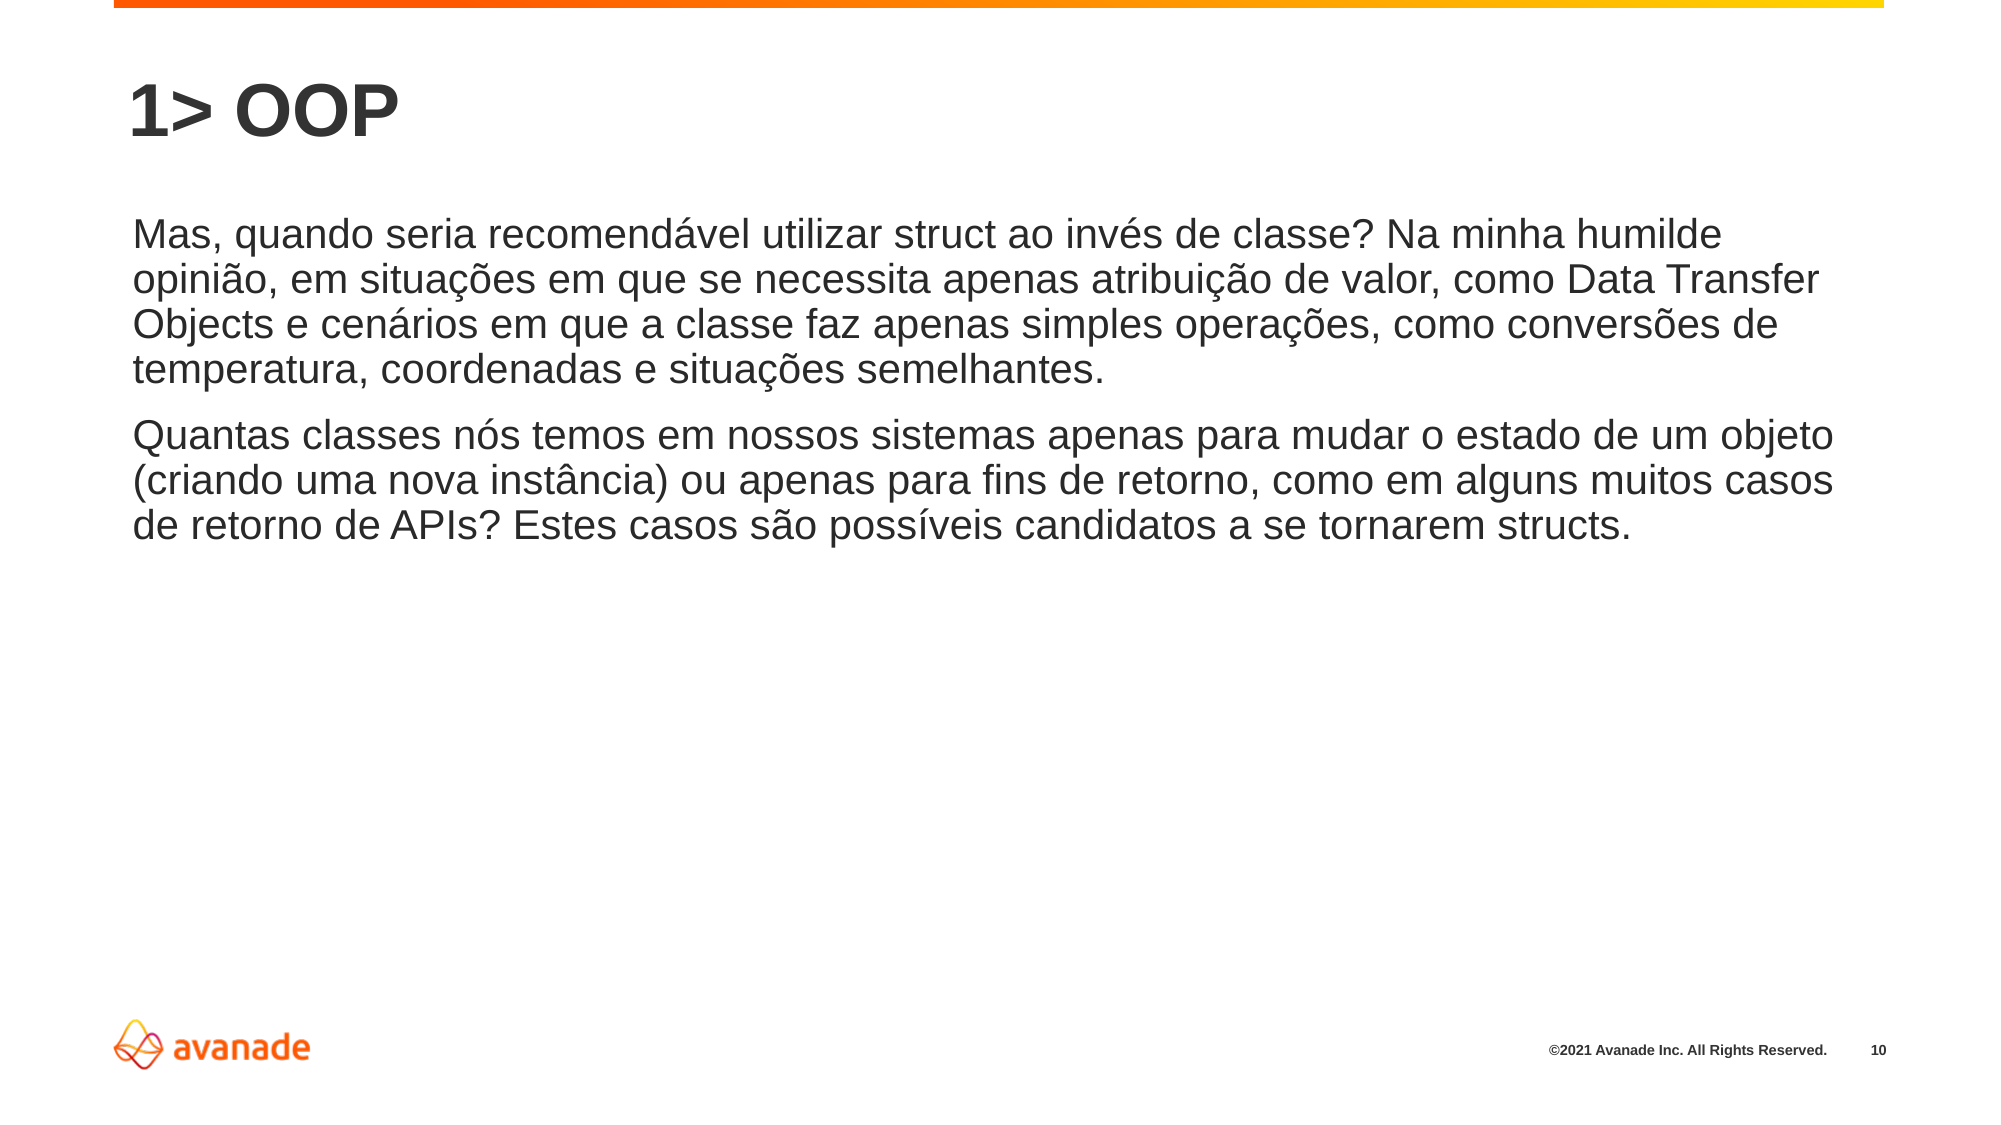

# 1> OOP
Mas, quando seria recomendável utilizar struct ao invés de classe? Na minha humilde opinião, em situações em que se necessita apenas atribuição de valor, como Data Transfer Objects e cenários em que a classe faz apenas simples operações, como conversões de temperatura, coordenadas e situações semelhantes.
Quantas classes nós temos em nossos sistemas apenas para mudar o estado de um objeto (criando uma nova instância) ou apenas para fins de retorno, como em alguns muitos casos de retorno de APIs? Estes casos são possíveis candidatos a se tornarem structs.